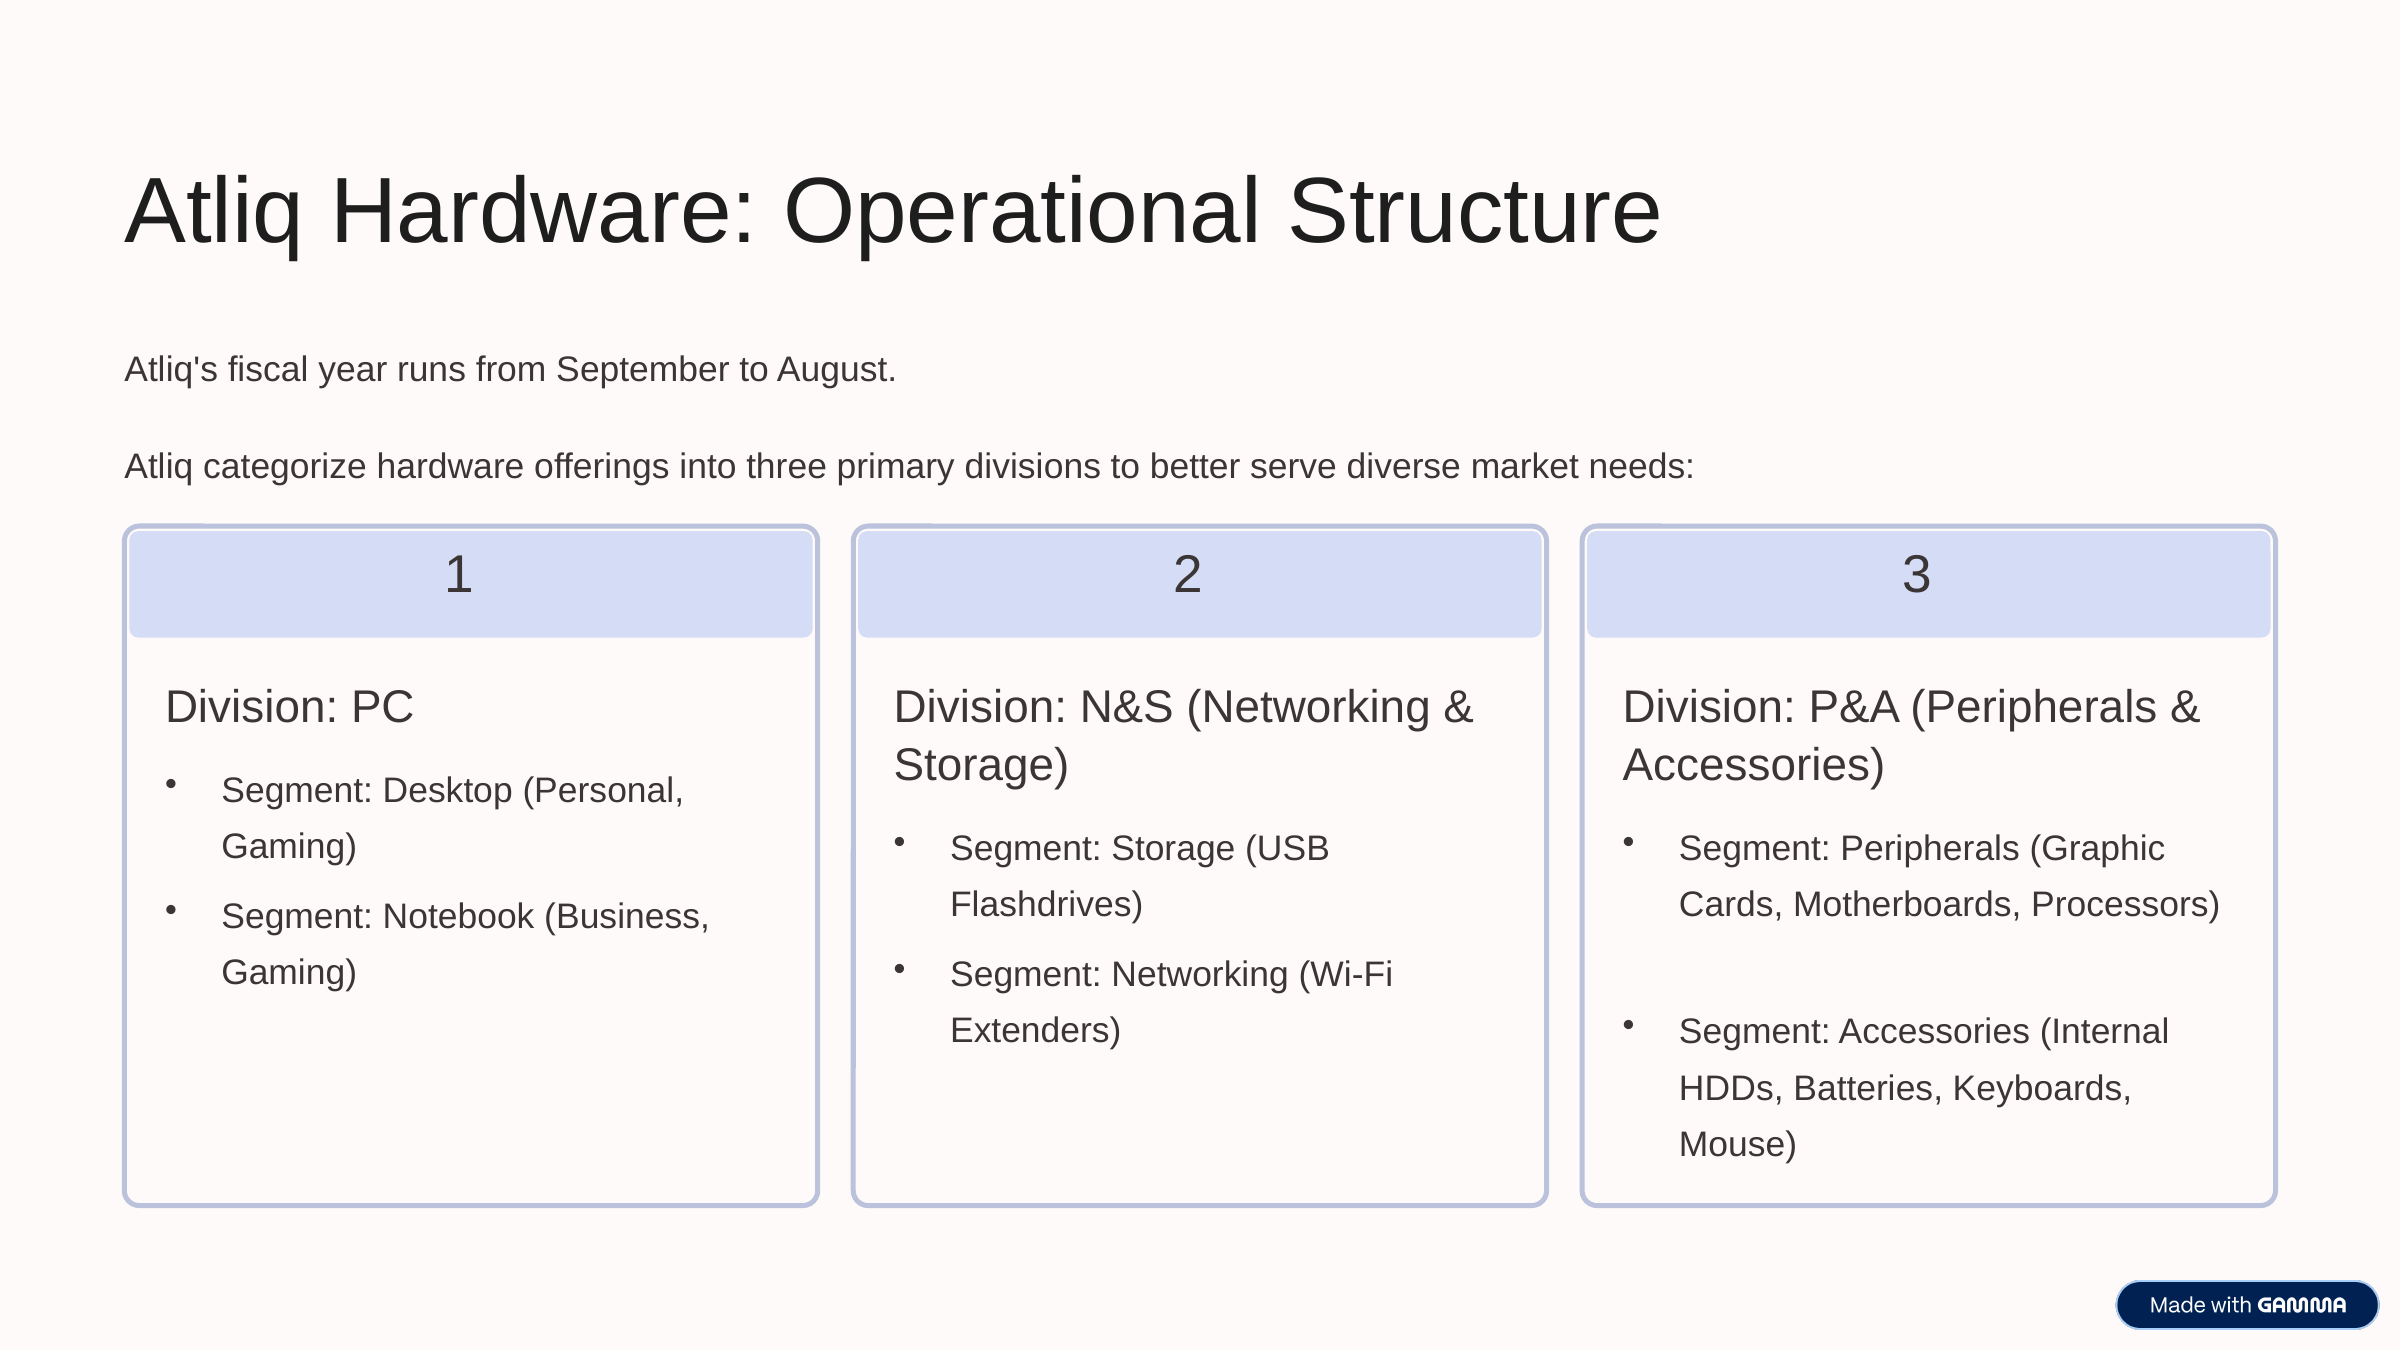

Atliq Hardware: Operational Structure
Atliq's fiscal year runs from September to August.
Atliq categorize hardware offerings into three primary divisions to better serve diverse market needs:

1
2
3
Division: PC
Division: N&S (Networking & Storage)
Division: P&A (Peripherals & Accessories)
Segment: Desktop (Personal, Gaming)
Segment: Storage (USB Flashdrives)
Segment: Peripherals (Graphic Cards, Motherboards, Processors)
Segment: Notebook (Business, Gaming)
Segment: Networking (Wi-Fi Extenders)
Segment: Accessories (Internal HDDs, Batteries, Keyboards, Mouse)